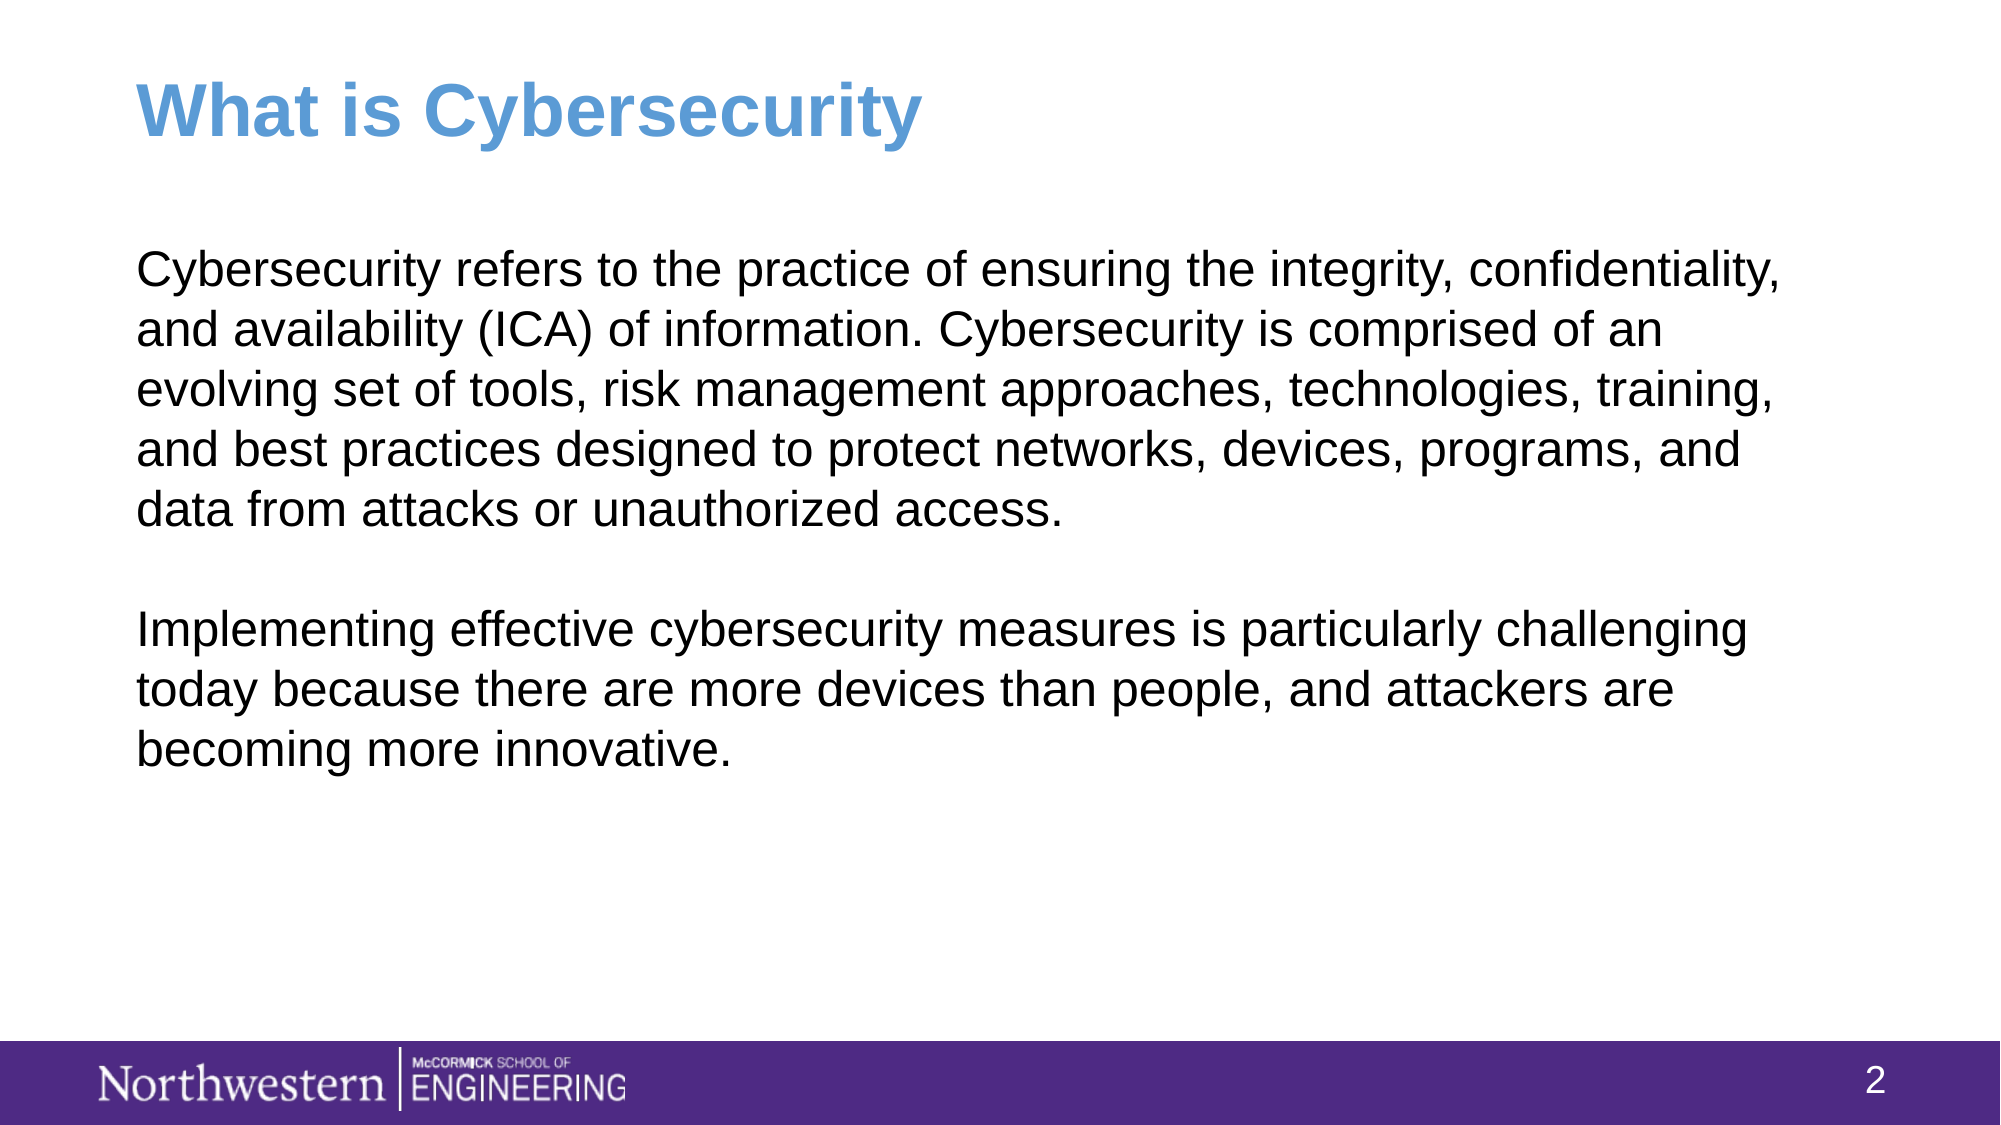

What is Cybersecurity
Cybersecurity refers to the practice of ensuring the integrity, confidentiality, and availability (ICA) of information. Cybersecurity is comprised of an evolving set of tools, risk management approaches, technologies, training, and best practices designed to protect networks, devices, programs, and data from attacks or unauthorized access.

Implementing effective cybersecurity measures is particularly challenging today because there are more devices than people, and attackers are becoming more innovative.